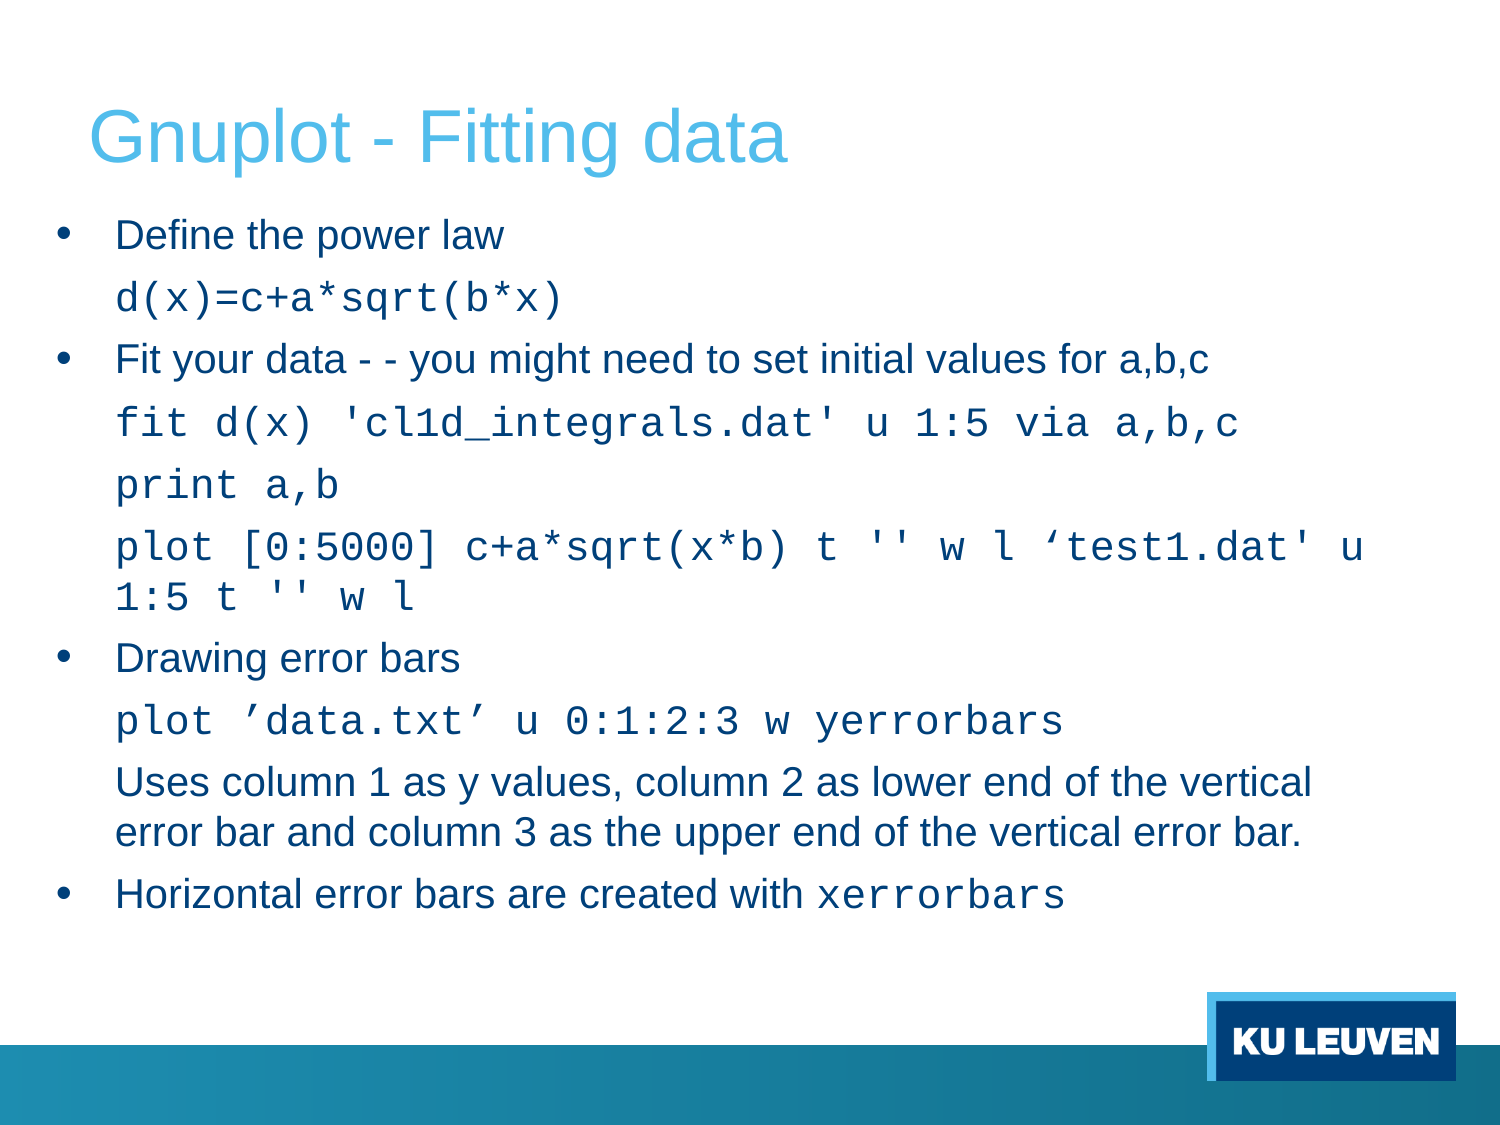

# Gnuplot - Fitting data
Define the power law
d(x)=c+a*sqrt(b*x)
Fit your data - - you might need to set initial values for a,b,c
fit d(x) 'cl1d_integrals.dat' u 1:5 via a,b,c
print a,b
plot [0:5000] c+a*sqrt(x*b) t '' w l ‘test1.dat' u 1:5 t '' w l
Drawing error bars
plot ’data.txt’ u 0:1:2:3 w yerrorbars
Uses column 1 as y values, column 2 as lower end of the vertical error bar and column 3 as the upper end of the vertical error bar.
Horizontal error bars are created with xerrorbars